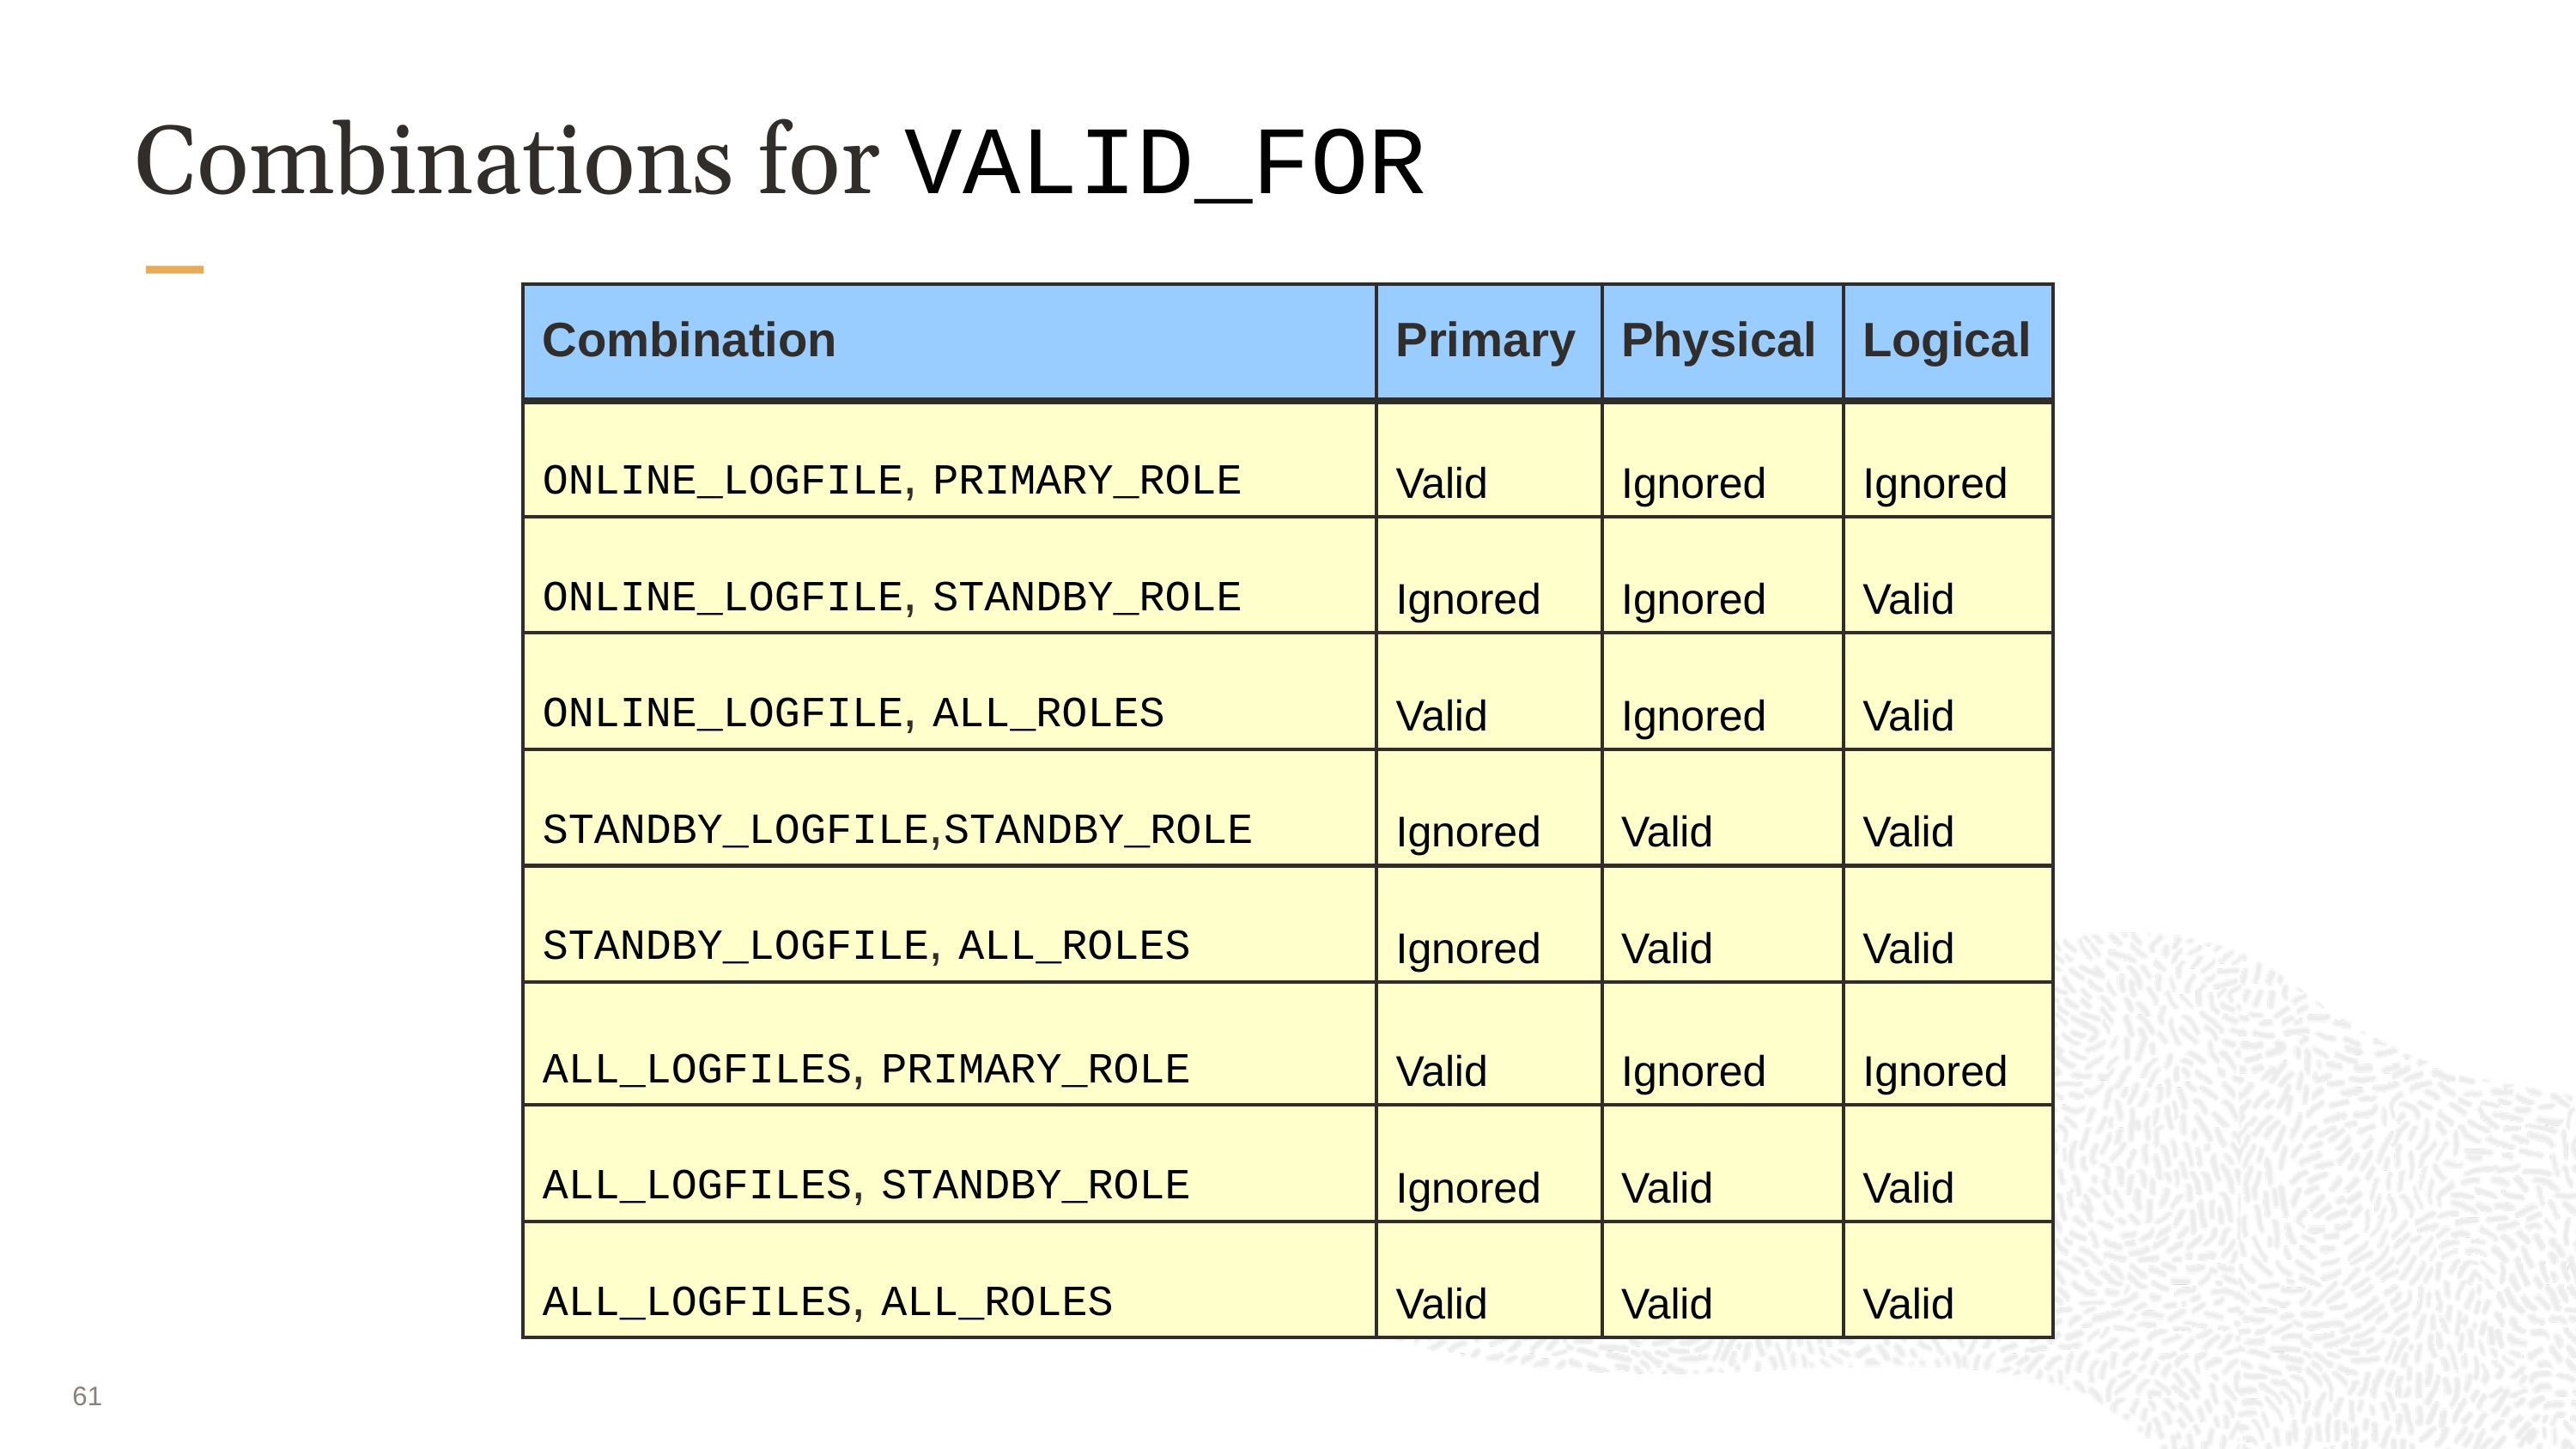

# Combinations for VALID_FOR
| Combination | Primary | Physical | Logical |
| --- | --- | --- | --- |
| ONLINE\_LOGFILE, PRIMARY\_ROLE | Valid | Ignored | Ignored |
| ONLINE\_LOGFILE, STANDBY\_ROLE | Ignored | Ignored | Valid |
| ONLINE\_LOGFILE, ALL\_ROLES | Valid | Ignored | Valid |
| STANDBY\_LOGFILE,STANDBY\_ROLE | Ignored | Valid | Valid |
| STANDBY\_LOGFILE, ALL\_ROLES | Ignored | Valid | Valid |
| ALL\_LOGFILES, PRIMARY\_ROLE | Valid | Ignored | Ignored |
| ALL\_LOGFILES, STANDBY\_ROLE | Ignored | Valid | Valid |
| ALL\_LOGFILES, ALL\_ROLES | Valid | Valid | Valid |